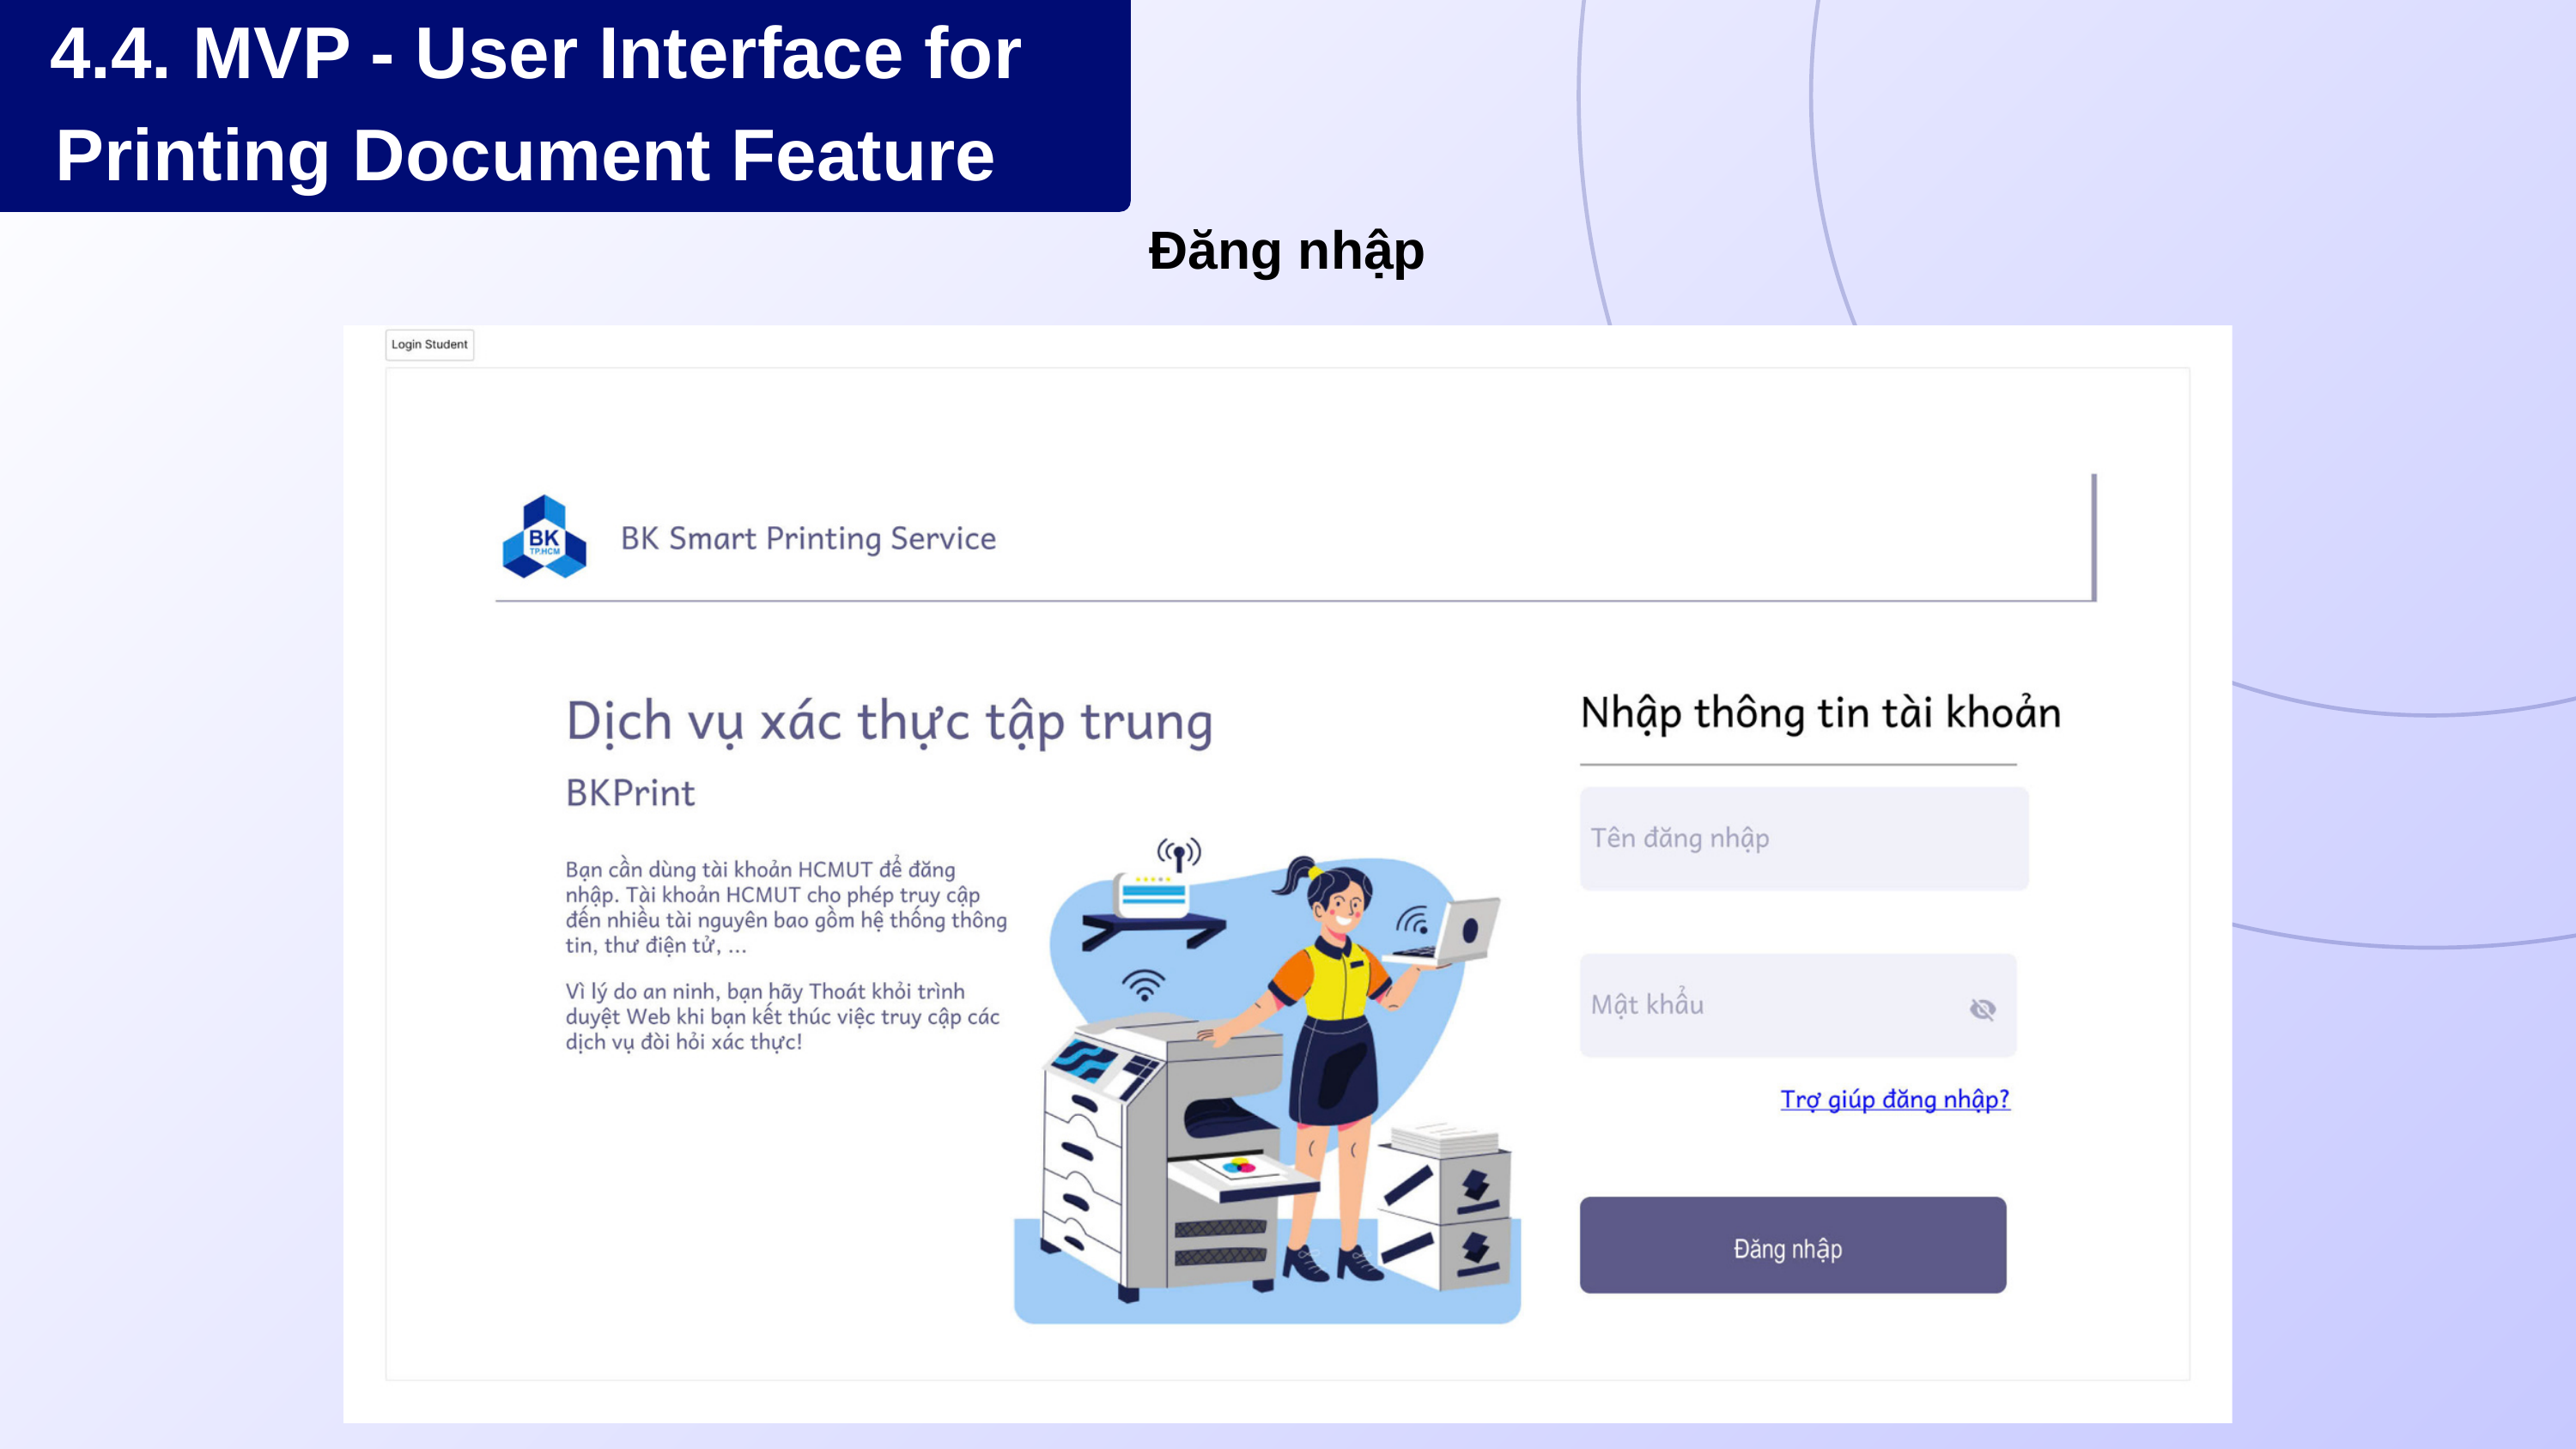

4.4. MVP - User Interface for Printing Document Feature

Đăng nhập